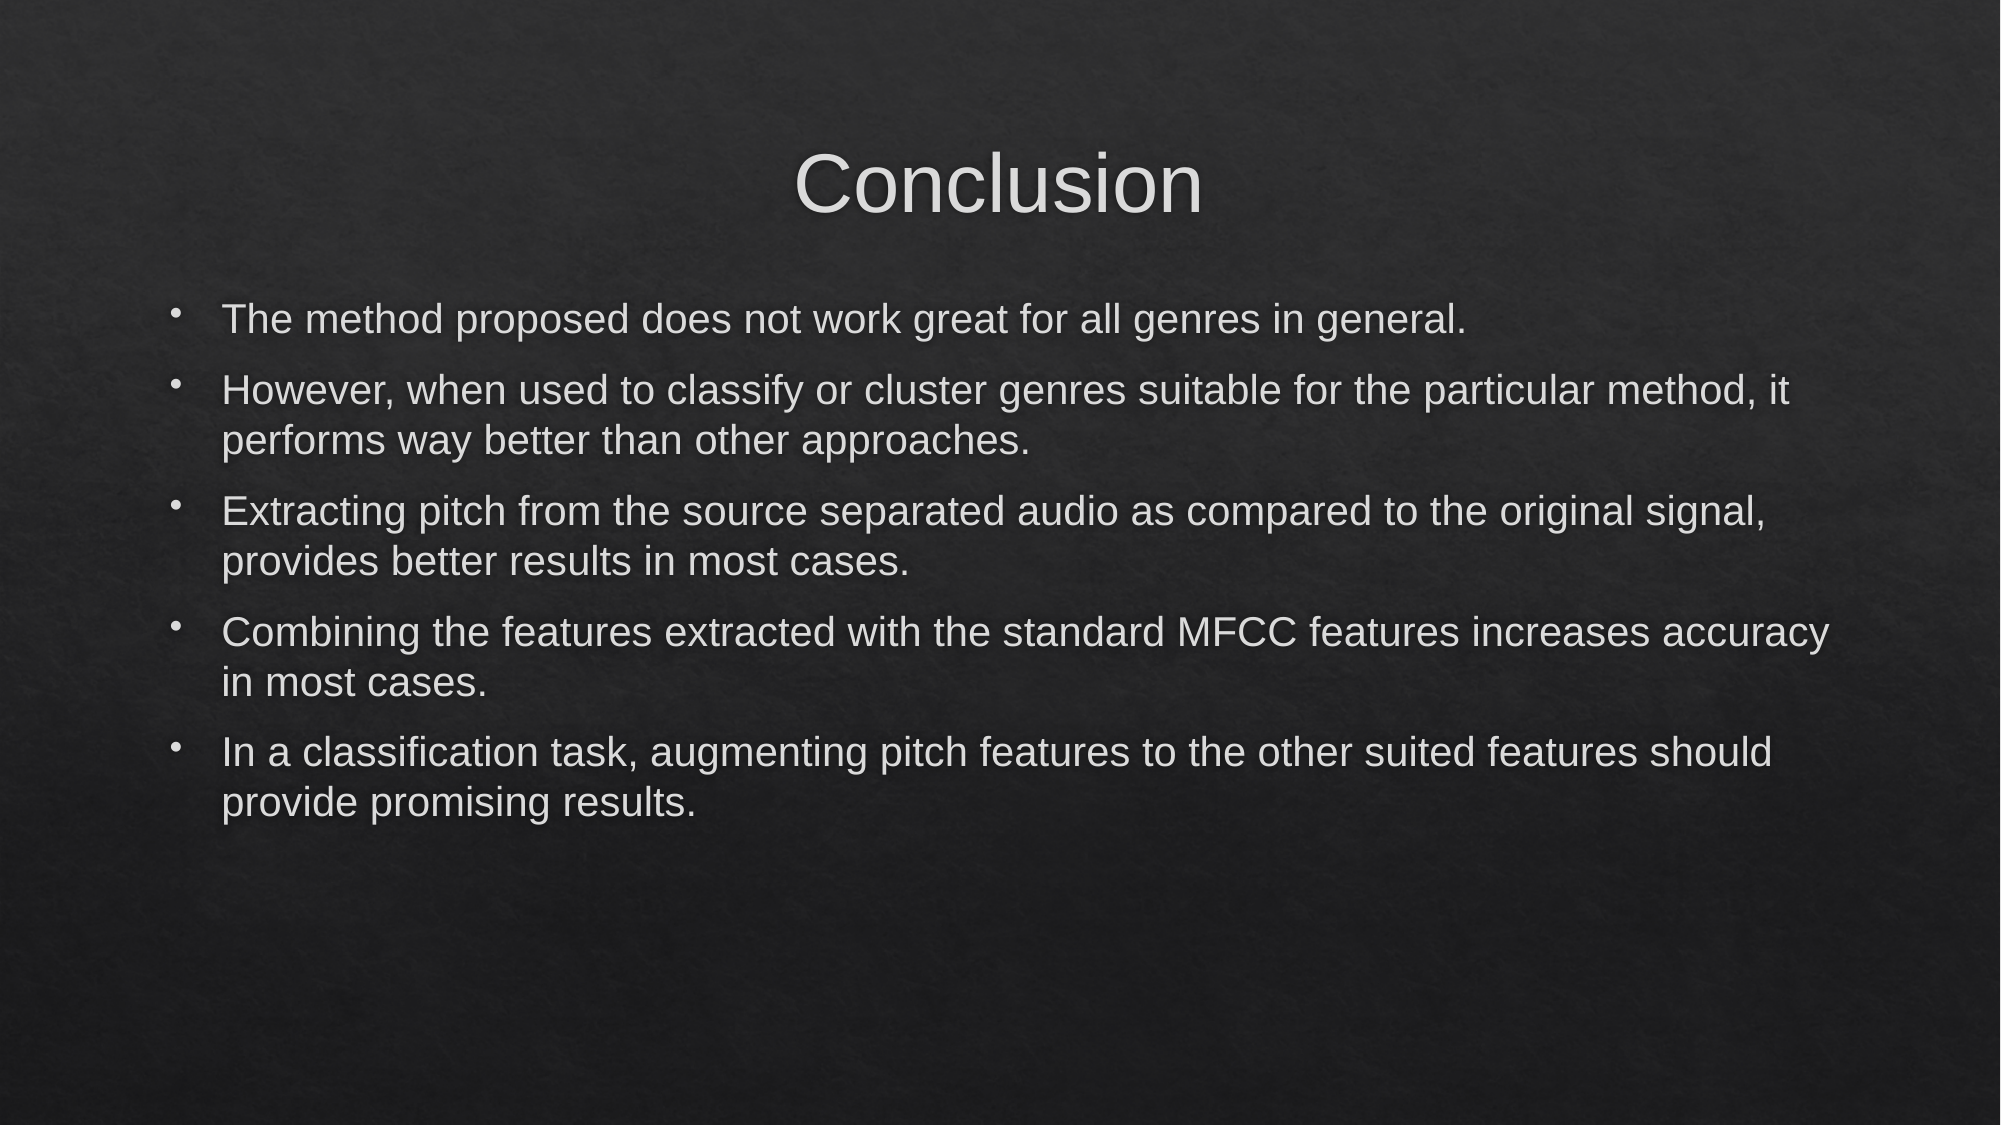

# Conclusion
The method proposed does not work great for all genres in general.
However, when used to classify or cluster genres suitable for the particular method, it performs way better than other approaches.
Extracting pitch from the source separated audio as compared to the original signal, provides better results in most cases.
Combining the features extracted with the standard MFCC features increases accuracy in most cases.
In a classification task, augmenting pitch features to the other suited features should provide promising results.